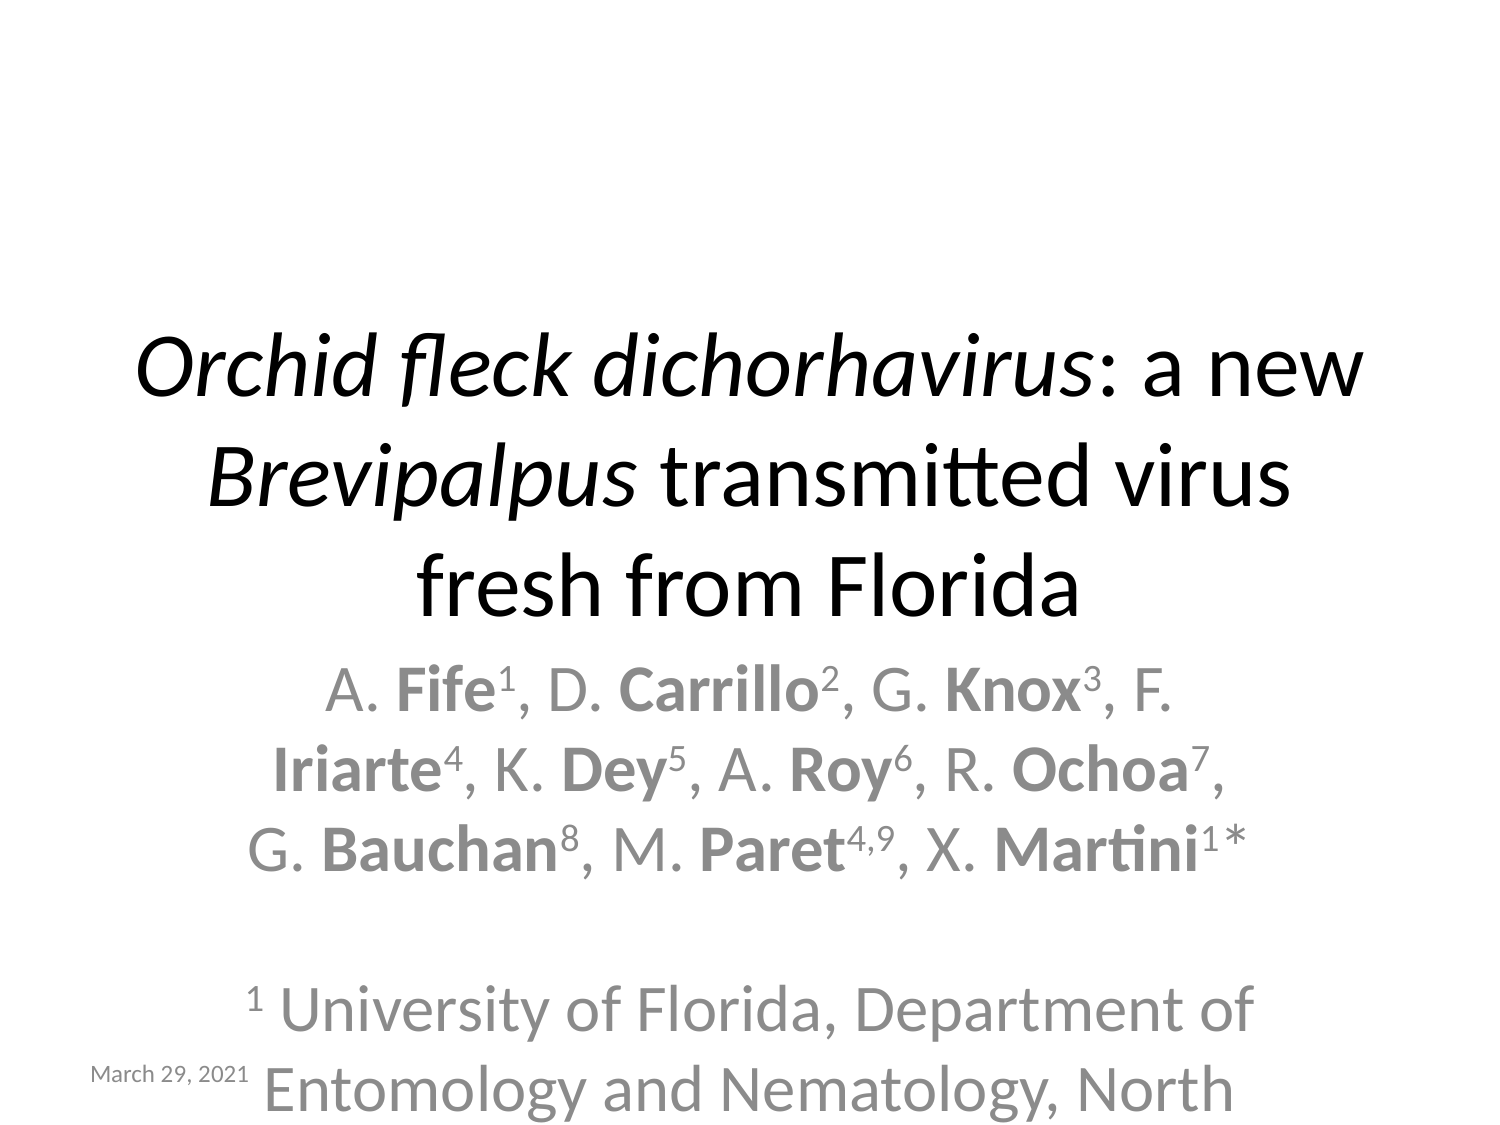

# Orchid fleck dichorhavirus: a new Brevipalpus transmitted virus fresh from Florida
A. Fife1, D. Carrillo2, G. Knox3, F. Iriarte4, K. Dey5, A. Roy6, R. Ochoa7, G. Bauchan8, M. Paret4,9, X. Martini1*
1 University of Florida, Department of Entomology and Nematology, North Florida Research and Education Center, Quincy FL 32351 2 University of Florida, Department of Entomology and Nematology, Tropical Research and Education Center, Homestead FL 33031 3 University of Florida, Department of Environmental Horticulture, North Florida Research and Education Center, Quincy FL 32351 4 University of Florida, Department of Plant Pathology, North Florida Research and Education Center, Quincy FL 32351 5 The Florida Department of Agriculture and Consumer Services, Division of Plant Industry, Section of Plant Pathology, Doyle Conner Building, 1911 SW 34th street, Gainesville, FL 32608 6 United States Department of Agriculture – Agriculture Research Service, Molecular Plant Pathology Laboratory, 10300 Baltimore Ave, Bldg. 4 BARC-West, Beltsville, MD 20705 7 United States Department of Agriculture - Agriculture Research Service, Systematic Entomology Laboratory 10300 Baltimore Ave, Bldg. 5 BARC-West, Beltsville, MD 20705 8 United States Department of Agriculture - Animal and Plant Health Inspection Service, Electron and Confocal Microscopy Unit, Bldg. 12 BARC-West, 10300 Baltimore Ave, Beltsville, MD 20705 9 Plant Pathology Department, University of Florida, Gainesville, FL 32611
March 29, 2021